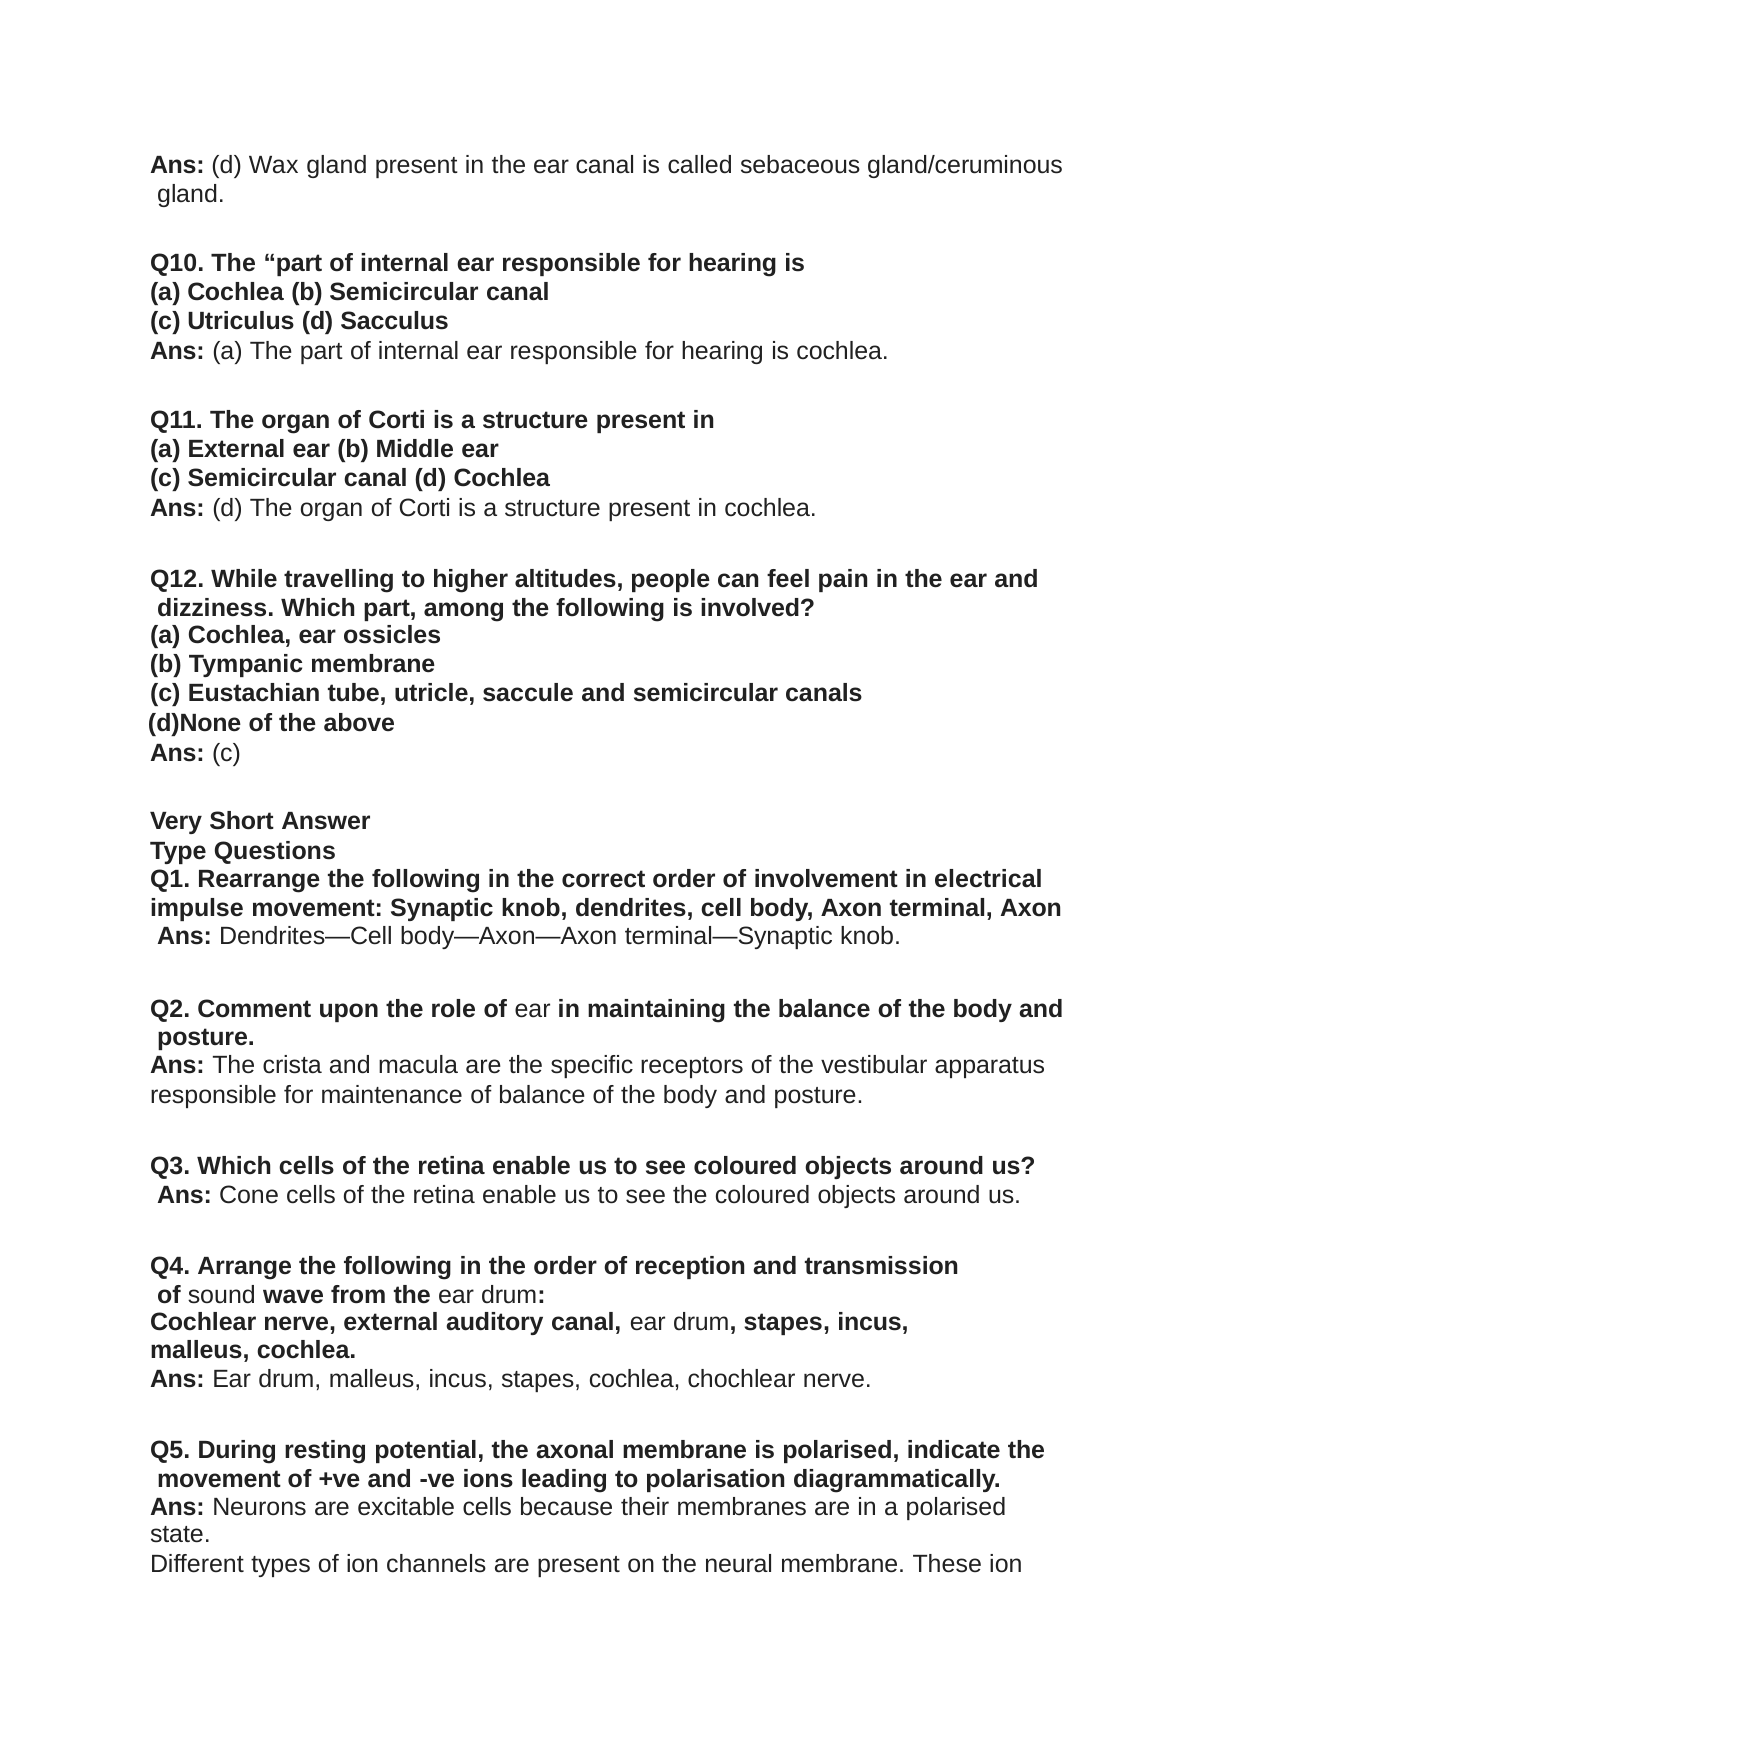

Ans: (d) Wax gland present in the ear canal is called sebaceous gland/ceruminous  gland.

Q10. The “part of internal ear responsible for hearing is
(a) Cochlea (b) Semicircular canal
(c) Utriculus (d) Sacculus
Ans: (a) The part of internal ear responsible for hearing is cochlea.

Q11. The organ of Corti is a structure present in
(a) External ear (b) Middle ear
(c) Semicircular canal (d) Cochlea
Ans: (d) The organ of Corti is a structure present in cochlea.

Q12. While travelling to higher altitudes, people can feel pain in the ear and  dizziness. Which part, among the following is involved?
Cochlea, ear ossicles
Tympanic membrane
Eustachian tube, utricle, saccule and semicircular canals
None of the above  Ans: (c)

Very Short Answer Type Questions
Q1. Rearrange the following in the correct order of involvement in electrical  impulse movement: Synaptic knob, dendrites, cell body, Axon terminal, Axon  Ans: Dendrites—Cell body—Axon—Axon terminal—Synaptic knob.

Q2. Comment upon the role of ear in maintaining the balance of the body and  posture.
Ans: The crista and macula are the specific receptors of the vestibular apparatus
responsible for maintenance of balance of the body and posture.

Q3. Which cells of the retina enable us to see coloured objects around us?  Ans: Cone cells of the retina enable us to see the coloured objects around us.

Q4. Arrange the following in the order of reception and transmission  of sound wave from the ear drum:
Cochlear nerve, external auditory canal, ear drum, stapes, incus, malleus, cochlea.
Ans: Ear drum, malleus, incus, stapes, cochlea, chochlear nerve.

Q5. During resting potential, the axonal membrane is polarised, indicate the  movement of +ve and -ve ions leading to polarisation diagrammatically.
Ans: Neurons are excitable cells because their membranes are in a polarised state.
Different types of ion channels are present on the neural membrane. These ion